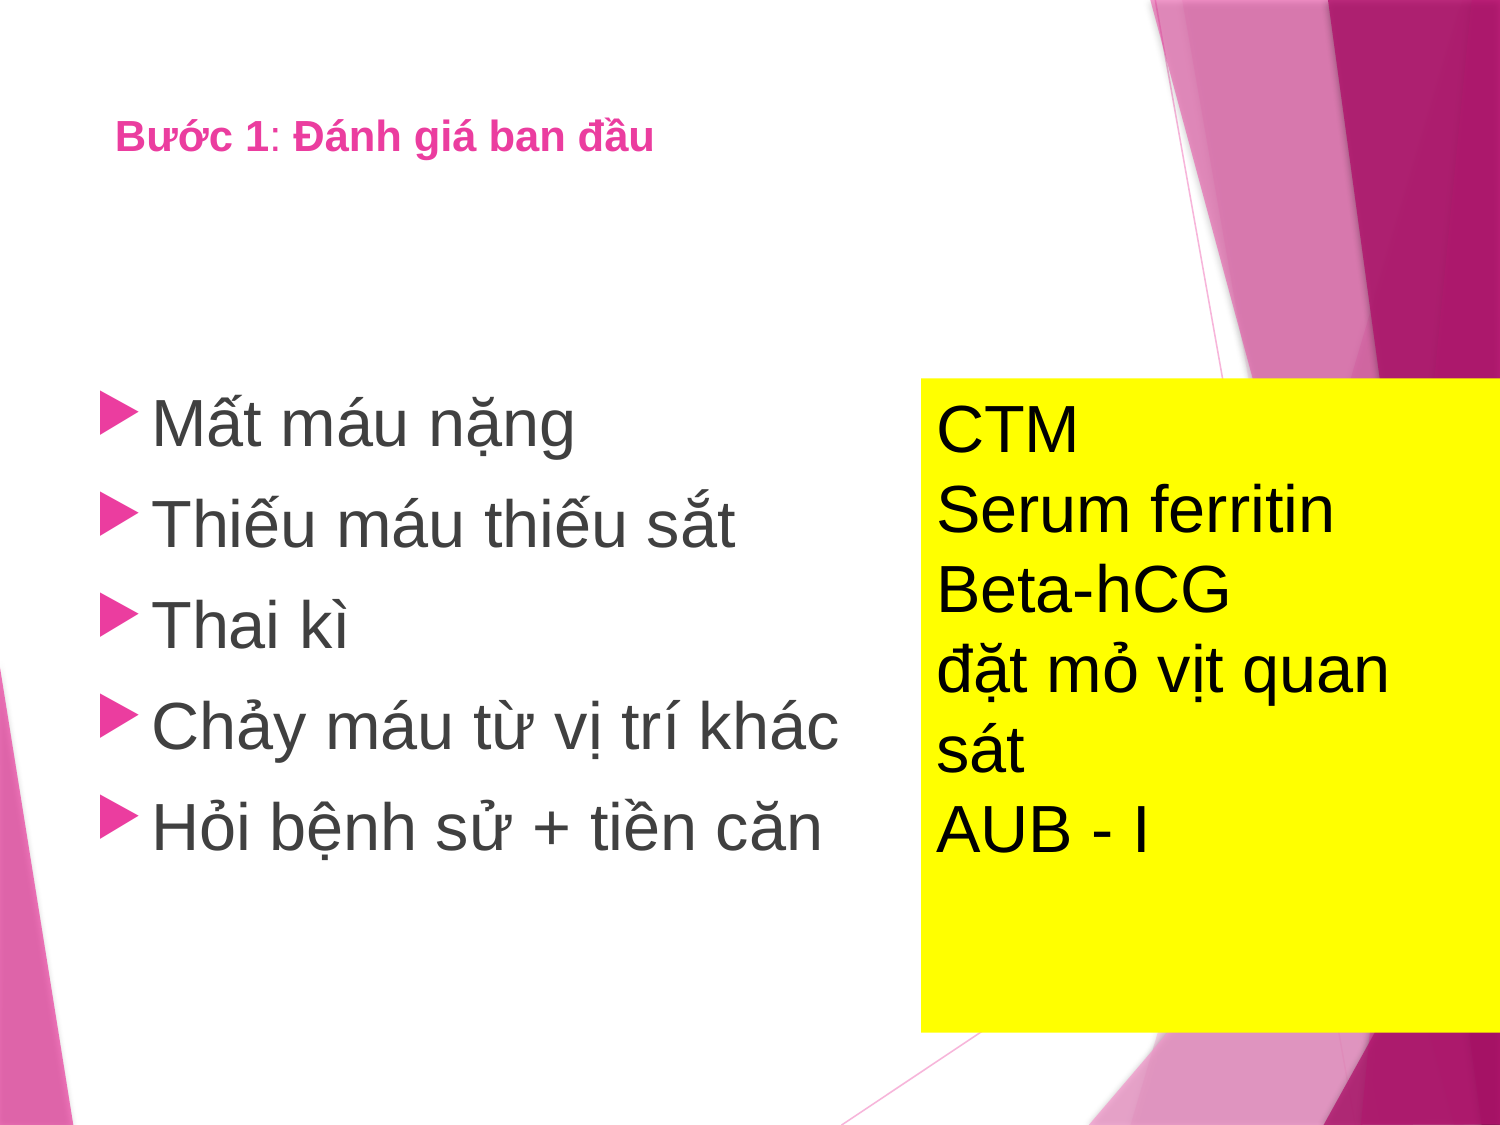

# Bước 1: Đánh giá ban đầu

Mất máu nặng
Thiếu máu thiếu sắt
Thai kì
Chảy máu từ vị trí khác
Hỏi bệnh sử + tiền căn
CTM
Serum ferritin
Beta-hCG
đặt mỏ vịt quan sát
AUB - I